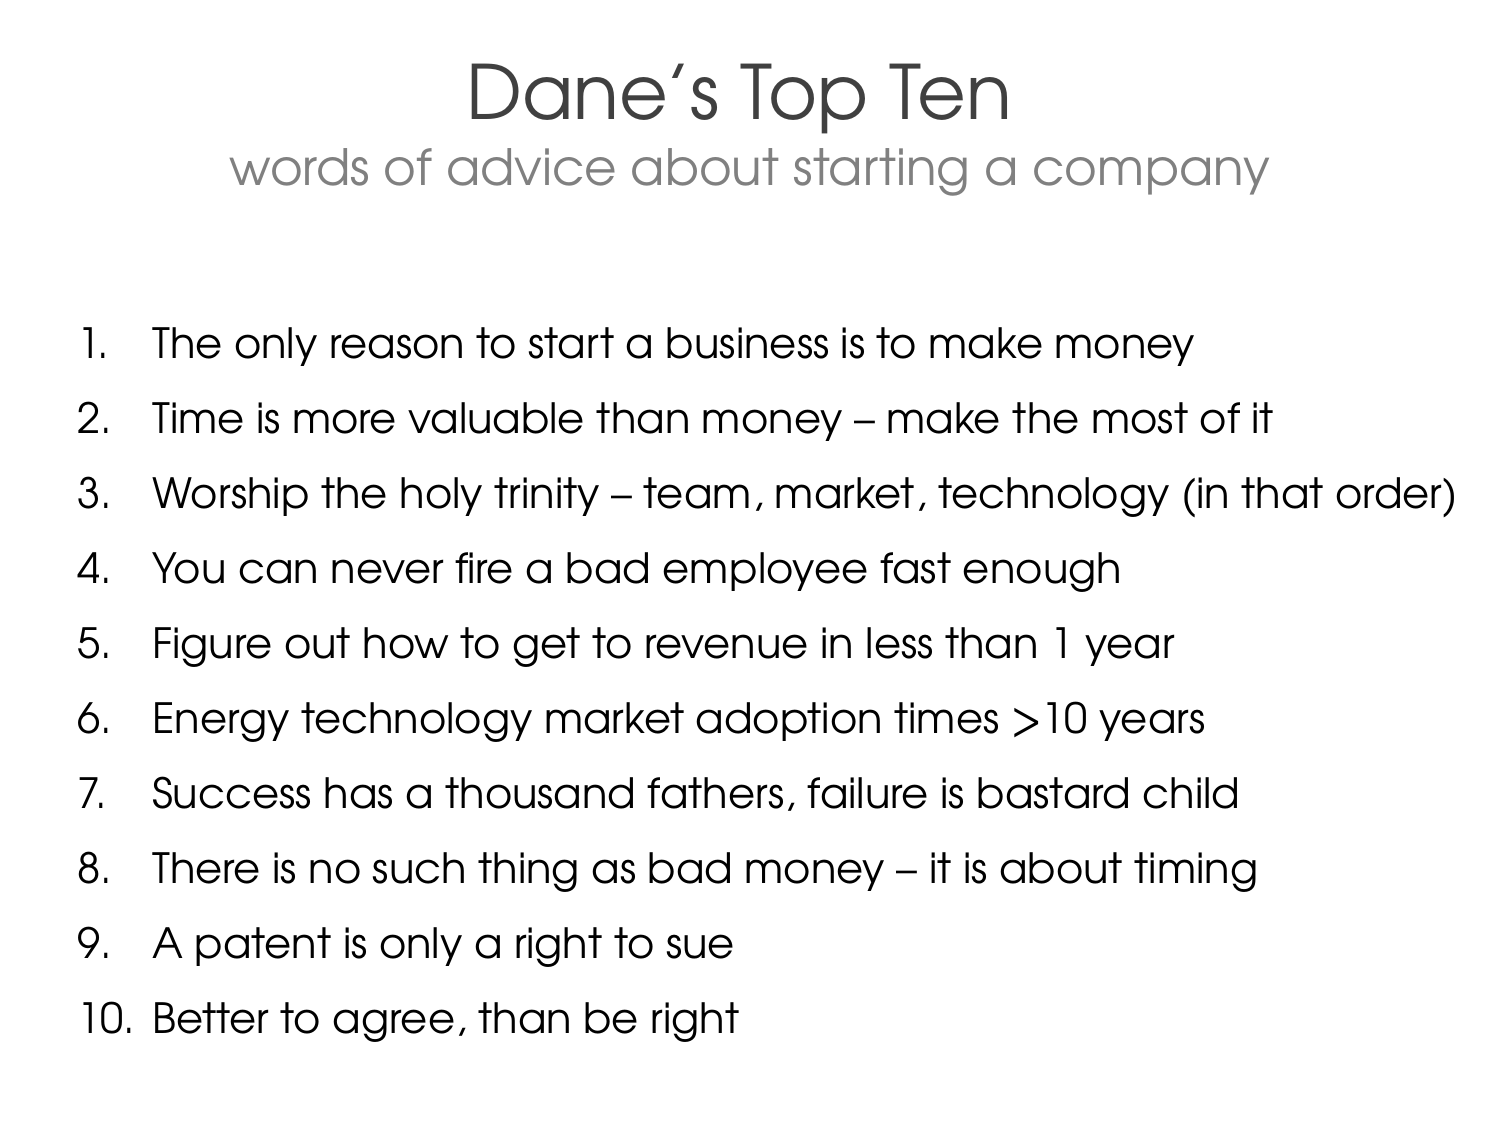

# Dane’s Top Ten words of advice about starting a company
The only reason to start a business is to make money
Time is more valuable than money – make the most of it
Worship the holy trinity – team, market, technology (in that order)
You can never fire a bad employee fast enough
Figure out how to get to revenue in less than 1 year
Energy technology market adoption times >10 years
Success has a thousand fathers, failure is bastard child
There is no such thing as bad money – it is about timing
A patent is only a right to sue
Better to agree, than be right